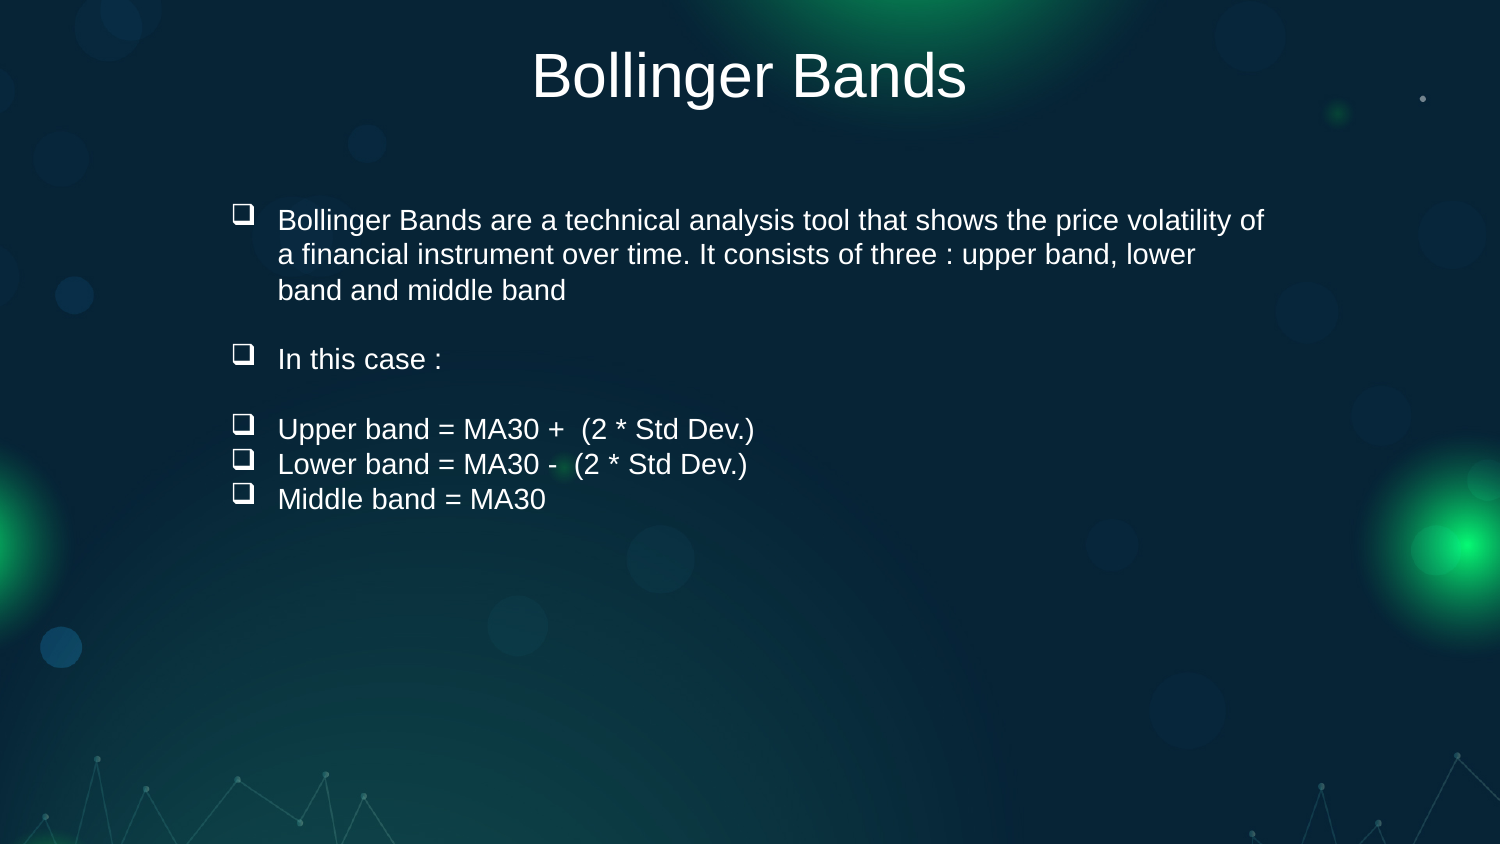

# Bollinger Bands
Bollinger Bands are a technical analysis tool that shows the price volatility of a financial instrument over time. It consists of three : upper band, lower band and middle band

In this case :

Upper band = MA30 +  (2 * Std Dev.)
Lower band = MA30 -  (2 * Std Dev.)
Middle band = MA30